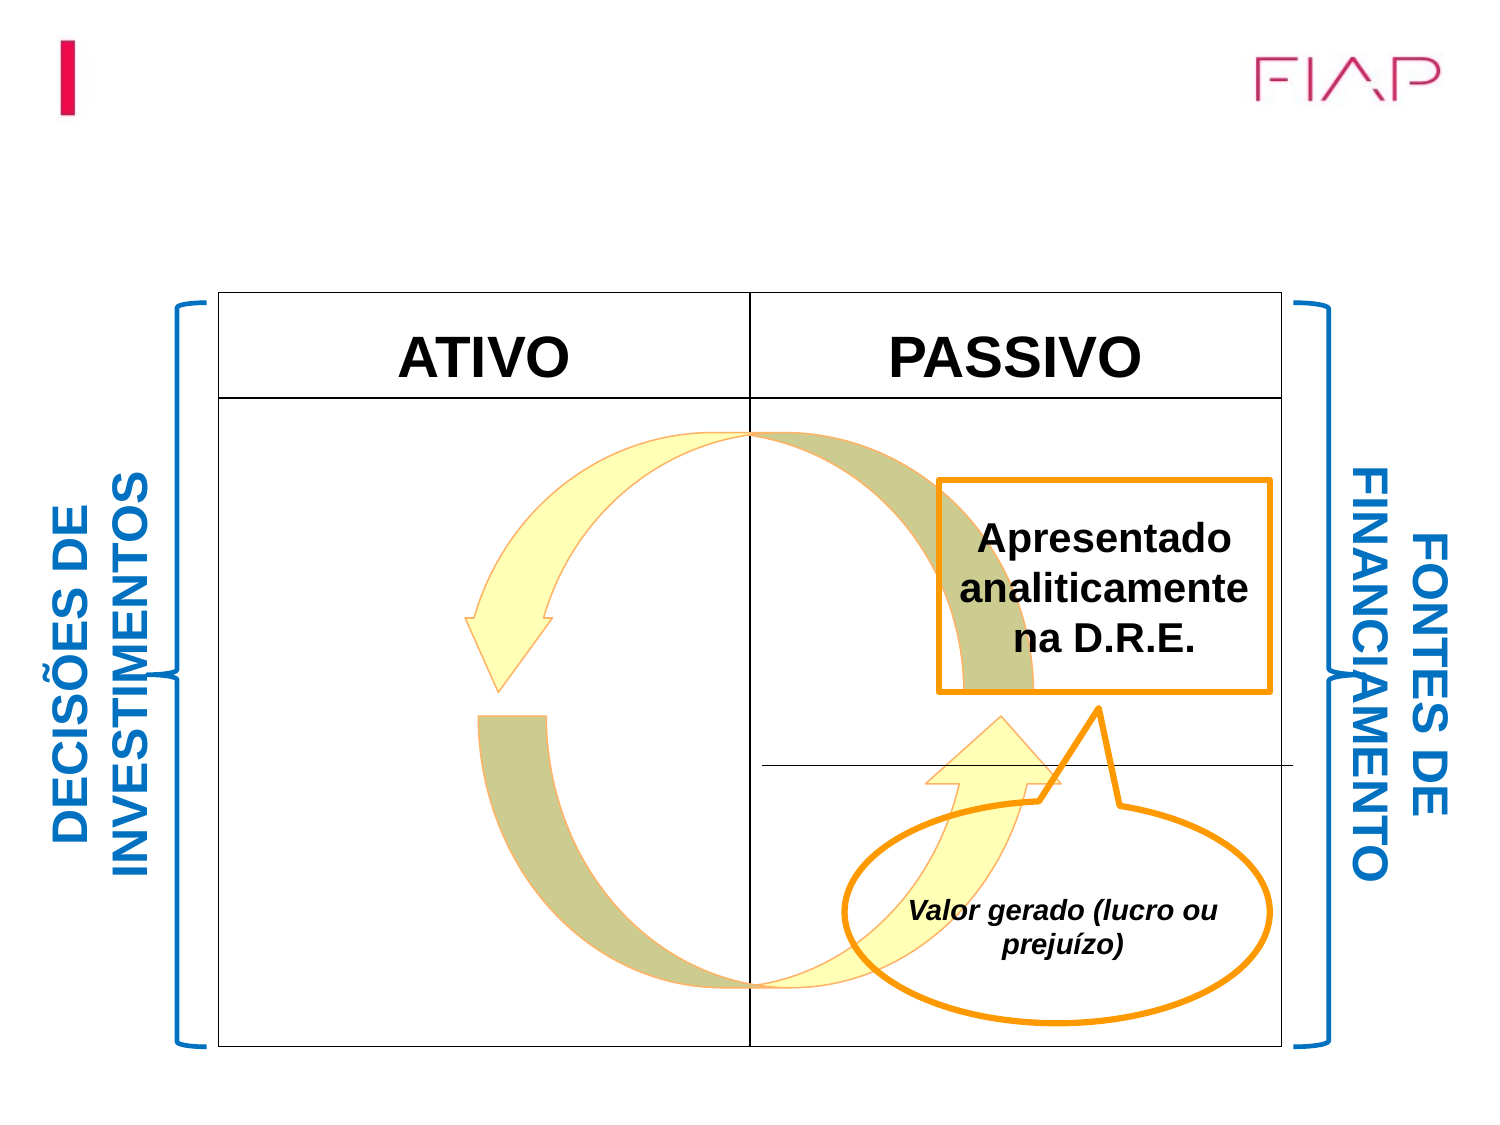

ATIVO
PASSIVO

Apresentado analiticamente na D.R.E.
DECISÕES DE INVESTIMENTOS
FONTES DE FINANCIAMENTO

Valor gerado (lucro ou prejuízo)